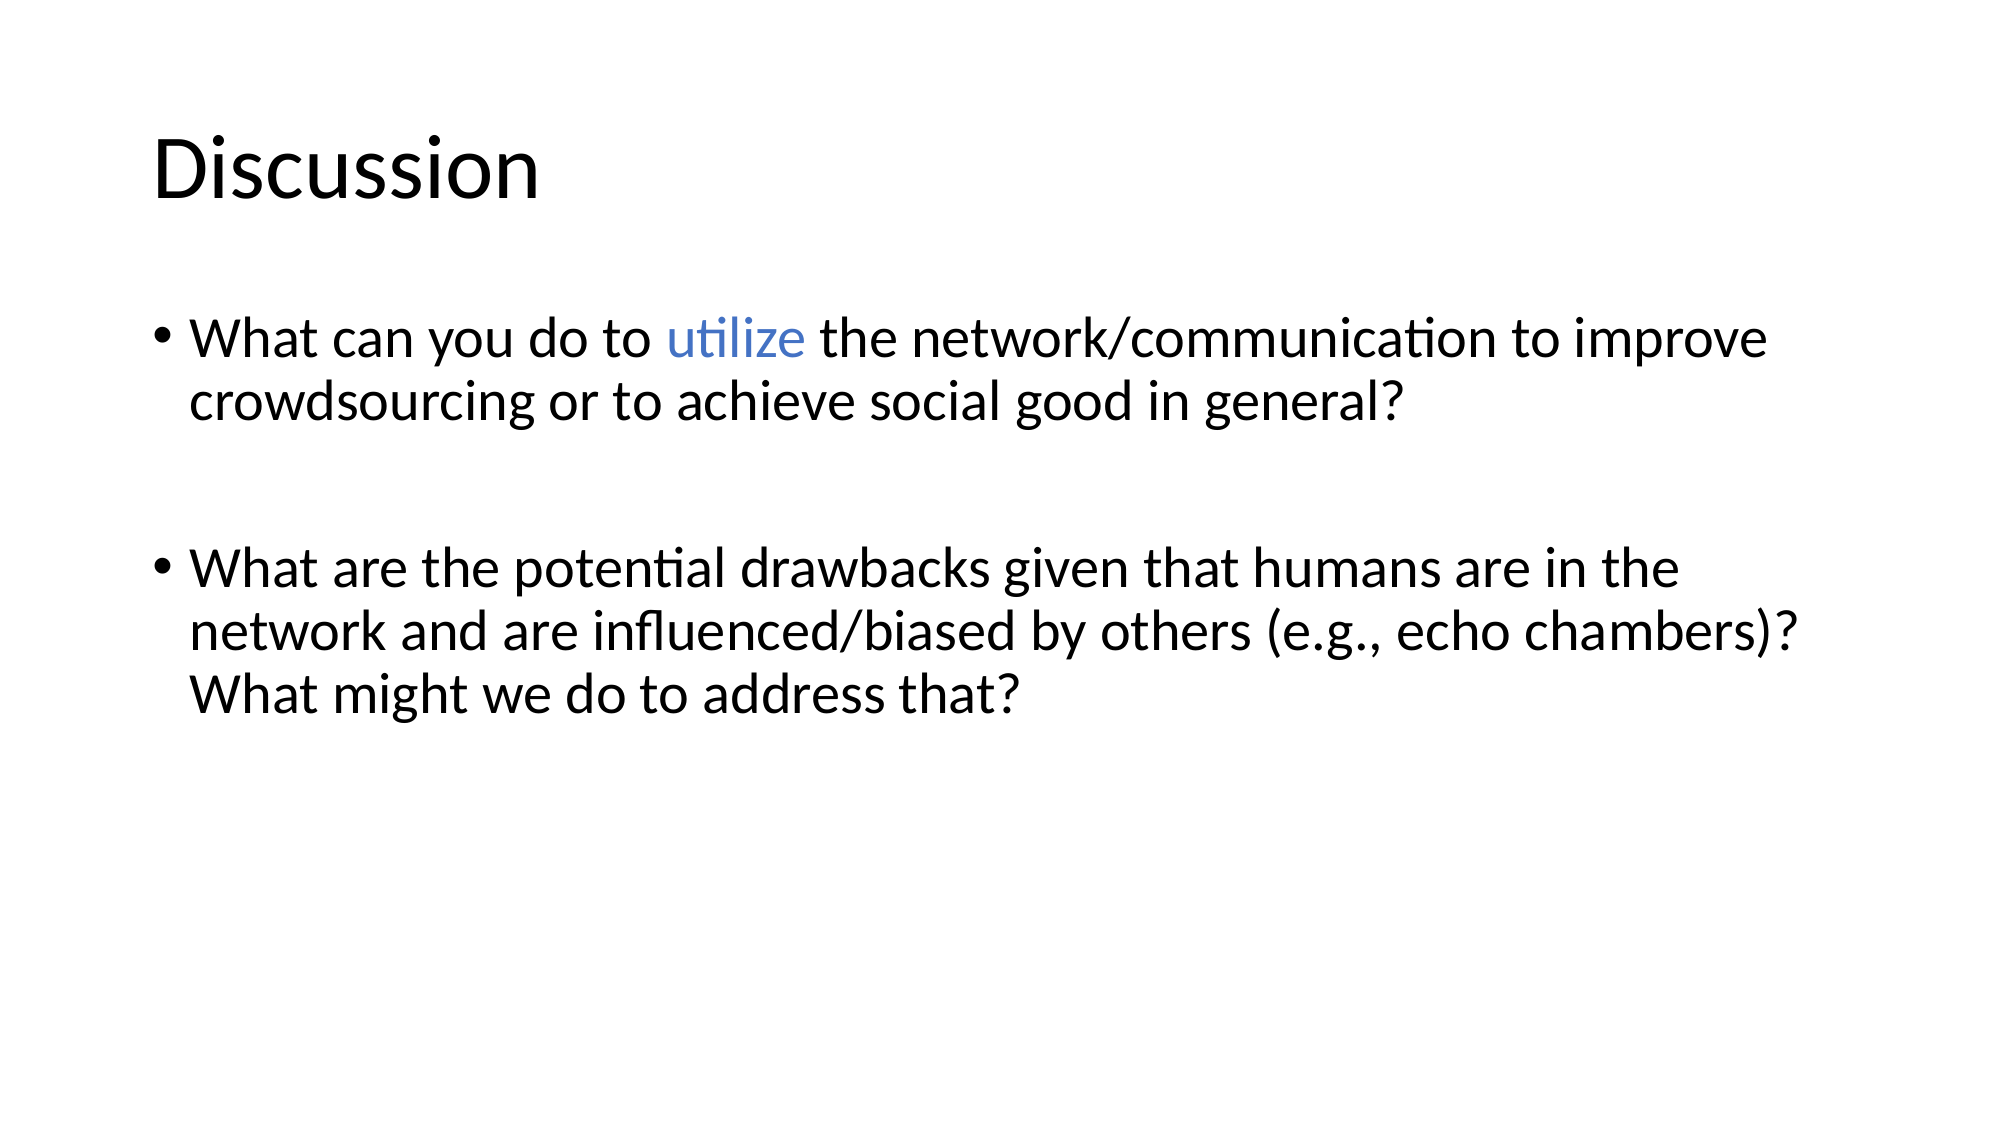

# Discussion
What can you do to utilize the network/communication to improve crowdsourcing or to achieve social good in general?

What are the potential drawbacks given that humans are in the network and are influenced/biased by others (e.g., echo chambers)? What might we do to address that?